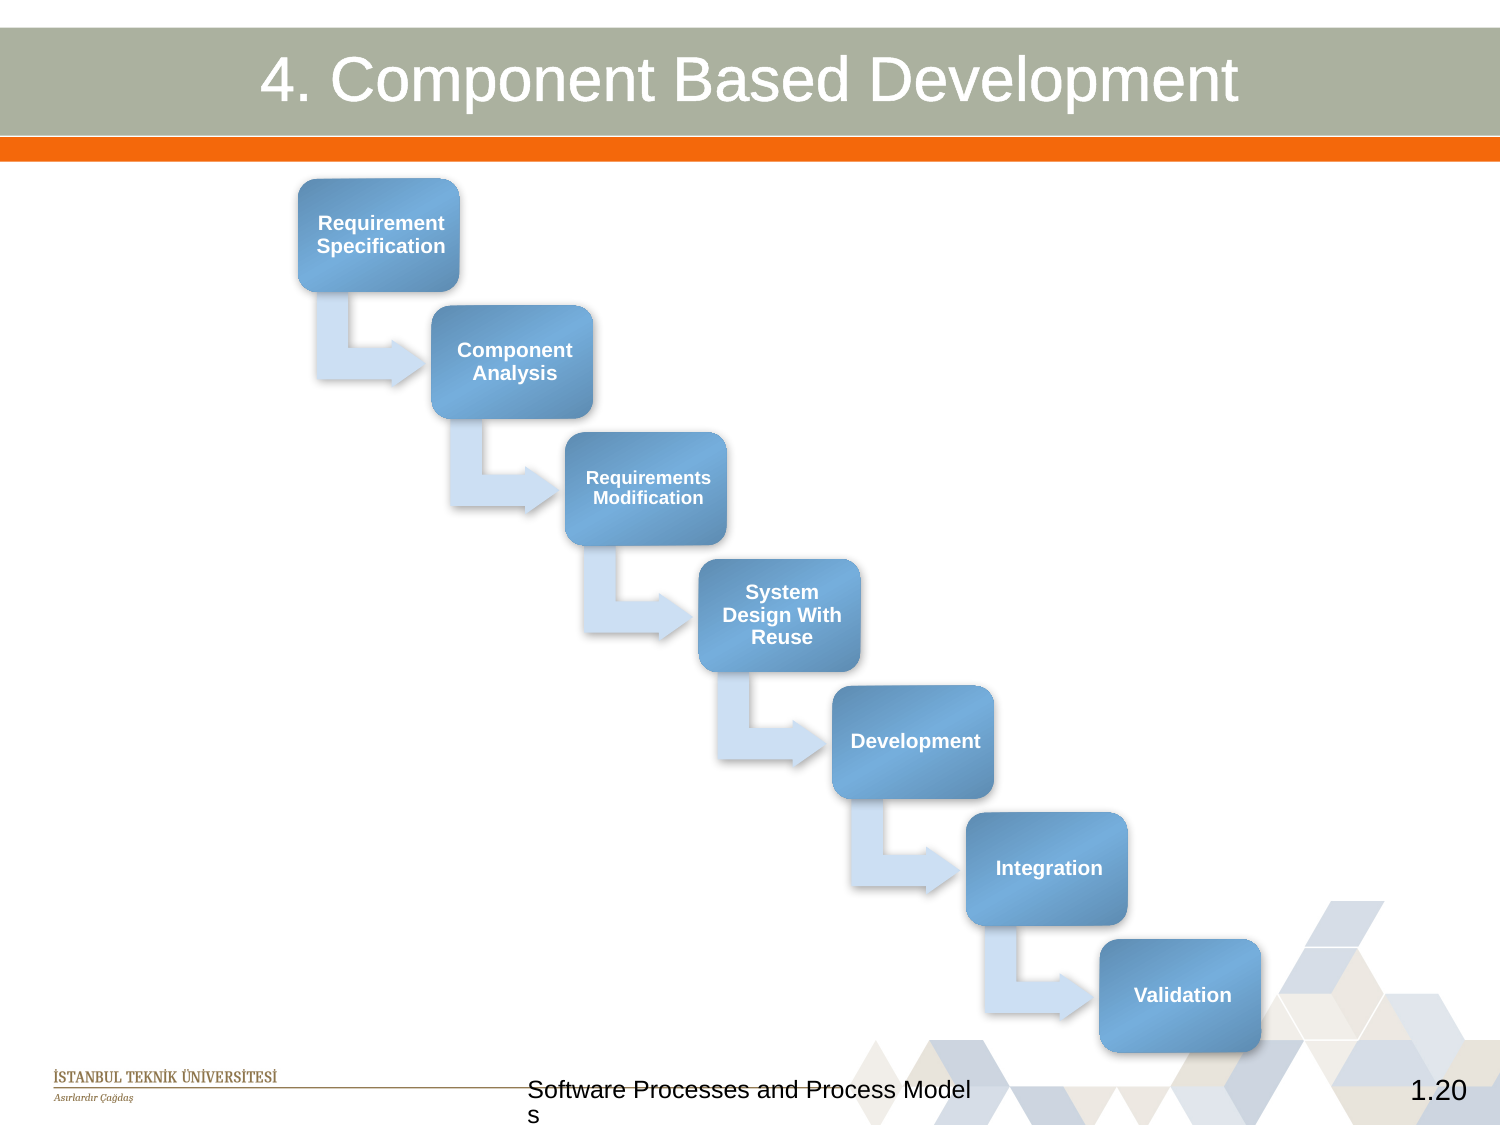

# 4. Component Based Development
Requirement Specification
Component Analysis
Requirements Modification
System Design With Reuse
Development
Integration
Validation
Software Processes and Process Models
1.20